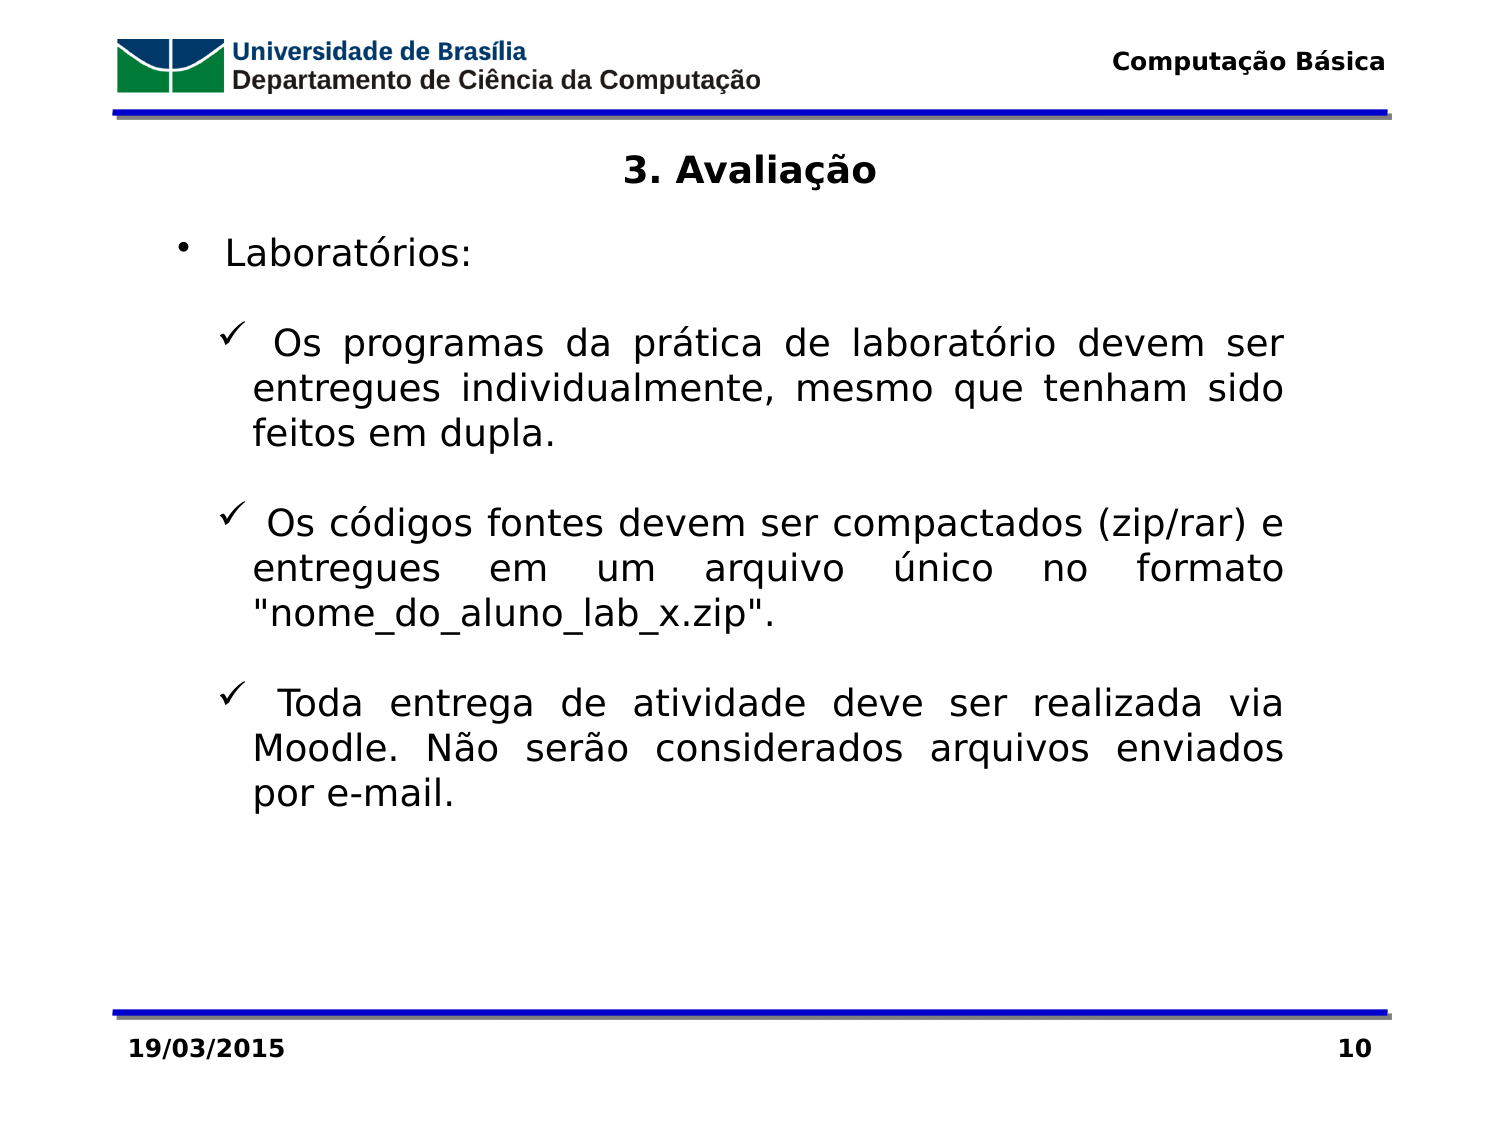

3. Avaliação
 Laboratórios:

 Os programas da prática de laboratório devem ser entregues individualmente, mesmo que tenham sido feitos em dupla.

 Os códigos fontes devem ser compactados (zip/rar) e entregues em um arquivo único no formato "nome_do_aluno_lab_x.zip".

 Toda entrega de atividade deve ser realizada via Moodle. Não serão considerados arquivos enviados por e-mail.
19/03/2015
10